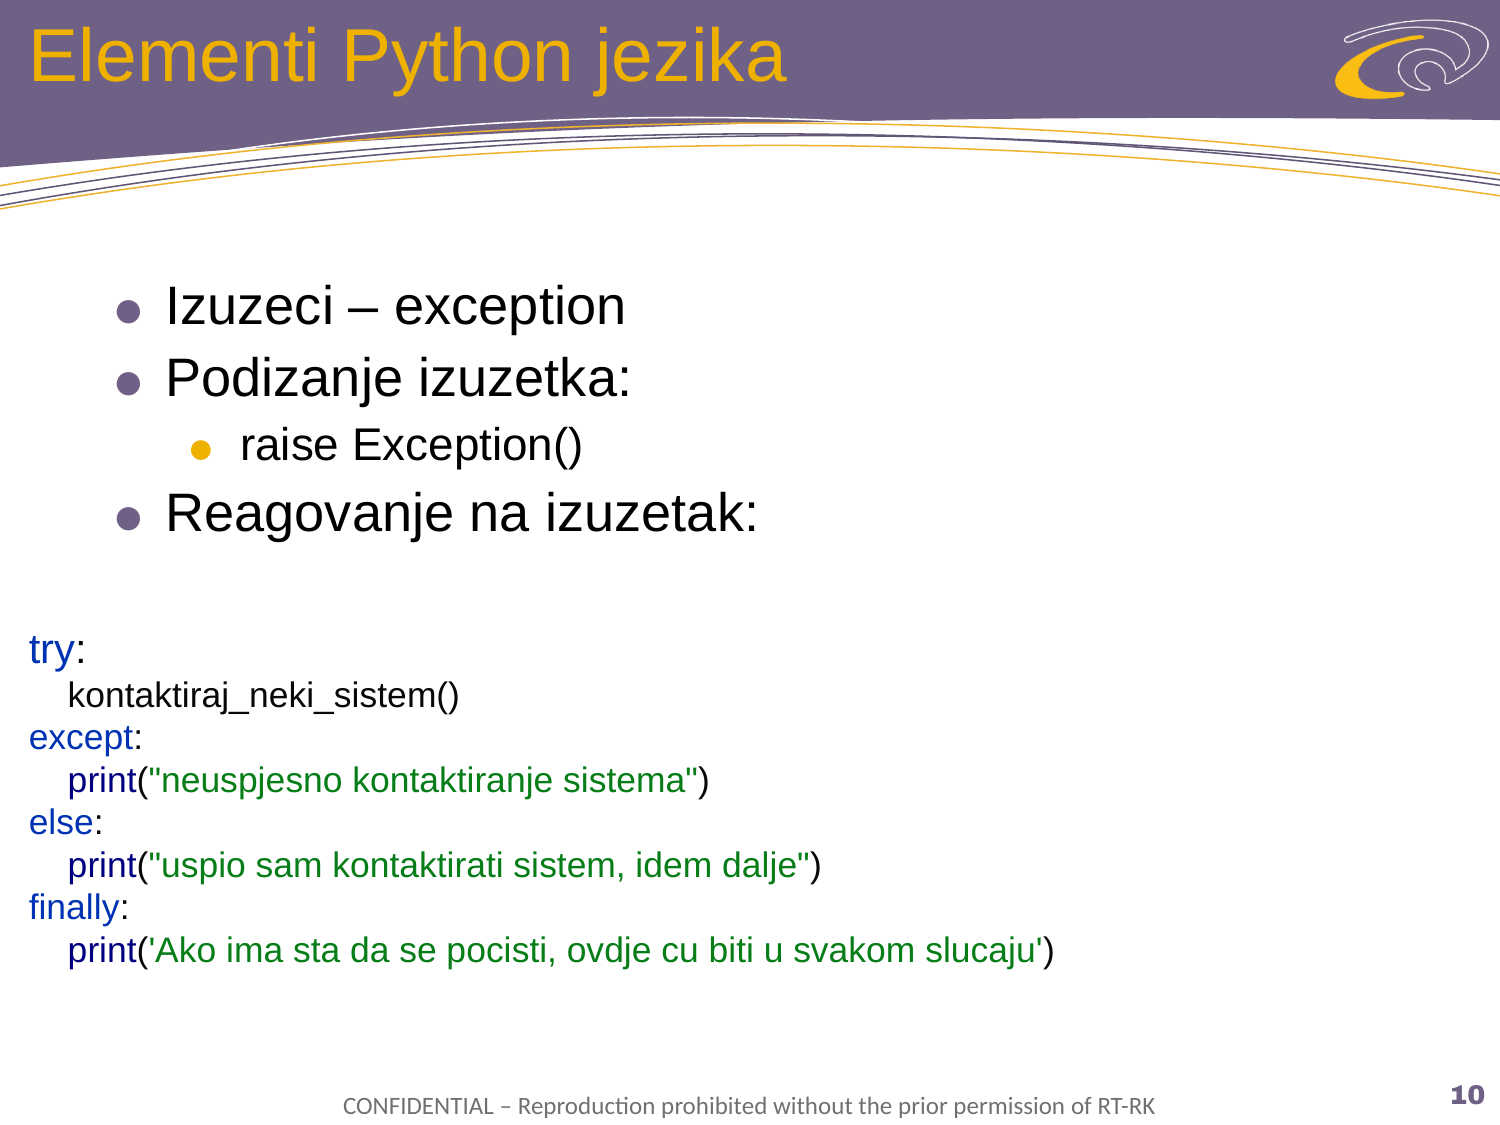

# Elementi Python jezika
Izuzeci – exception
Podizanje izuzetka:
raise Exception()
Reagovanje na izuzetak:

try:
    kontaktiraj_neki_sistem()
except:
    print("neuspjesno kontaktiranje sistema")
else:
    print("uspio sam kontaktirati sistem, idem dalje")
finally:
    print('Ako ima sta da se pocisti, ovdje cu biti u svakom slucaju')